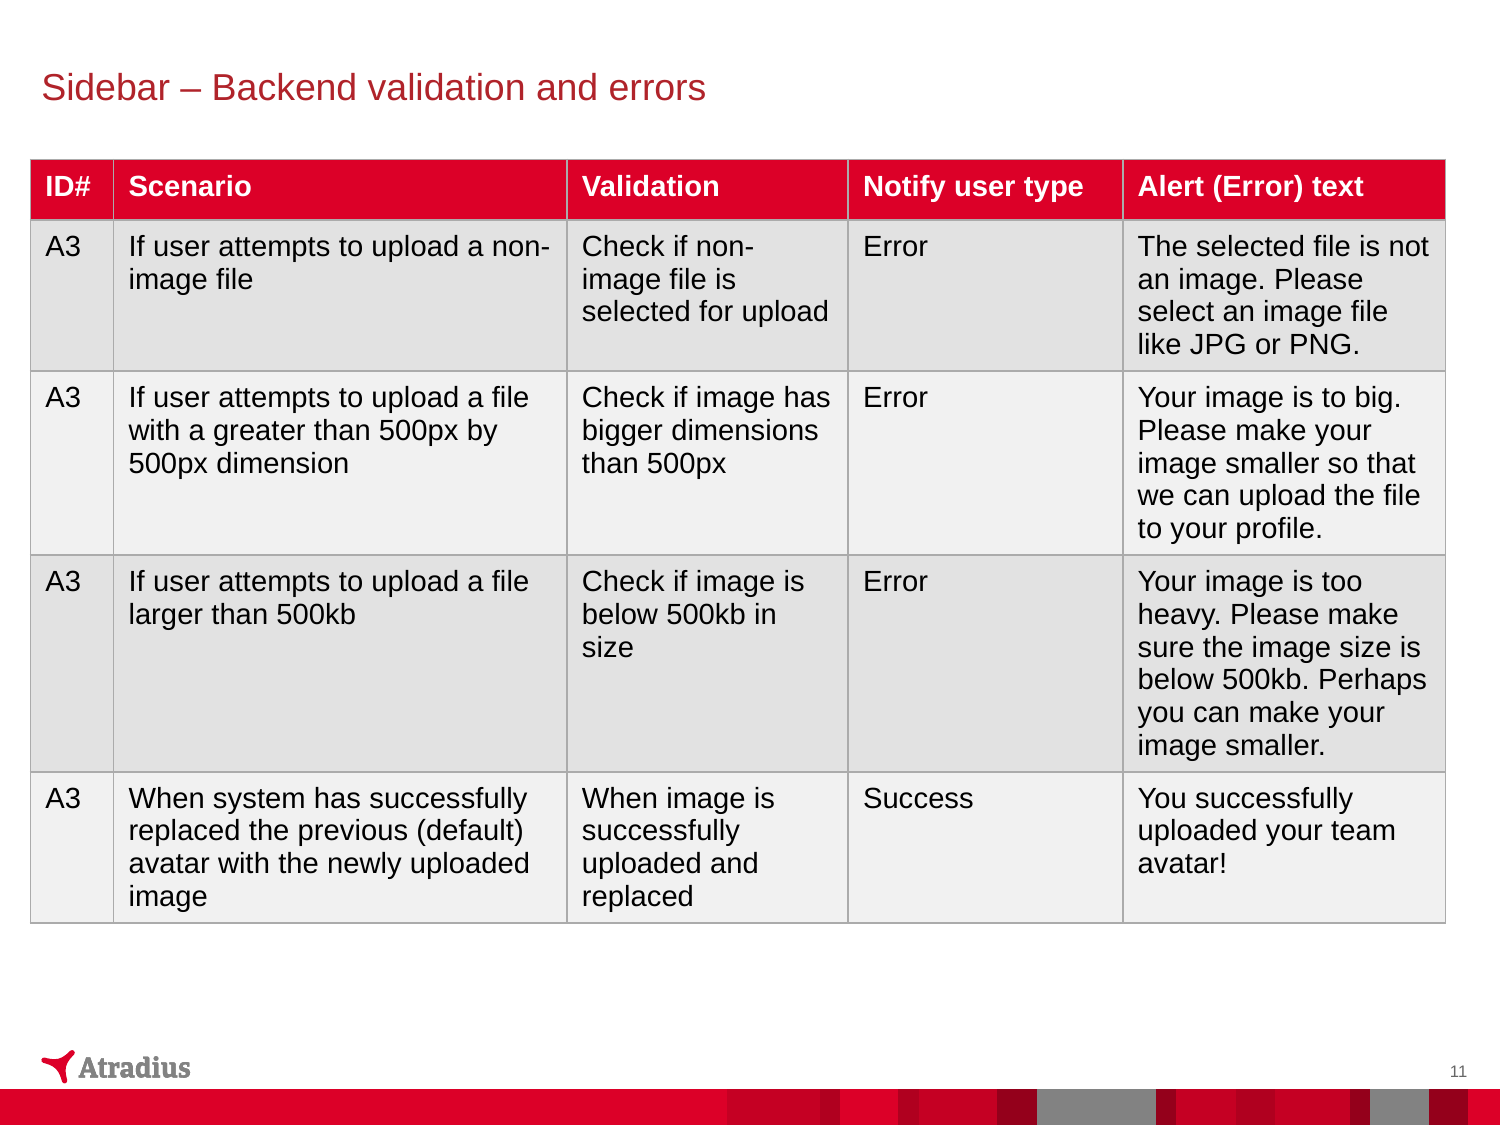

# Sidebar – Backend validation and errors
| ID# | Scenario | Validation | Notify user type | Alert (Error) text |
| --- | --- | --- | --- | --- |
| A3 | If user attempts to upload a non-image file | Check if non-image file is selected for upload | Error | The selected file is not an image. Please select an image file like JPG or PNG. |
| A3 | If user attempts to upload a file with a greater than 500px by 500px dimension | Check if image has bigger dimensions than 500px | Error | Your image is to big. Please make your image smaller so that we can upload the file to your profile. |
| A3 | If user attempts to upload a file larger than 500kb | Check if image is below 500kb in size | Error | Your image is too heavy. Please make sure the image size is below 500kb. Perhaps you can make your image smaller. |
| A3 | When system has successfully replaced the previous (default) avatar with the newly uploaded image | When image is successfully uploaded and replaced | Success | You successfully uploaded your team avatar! |
11